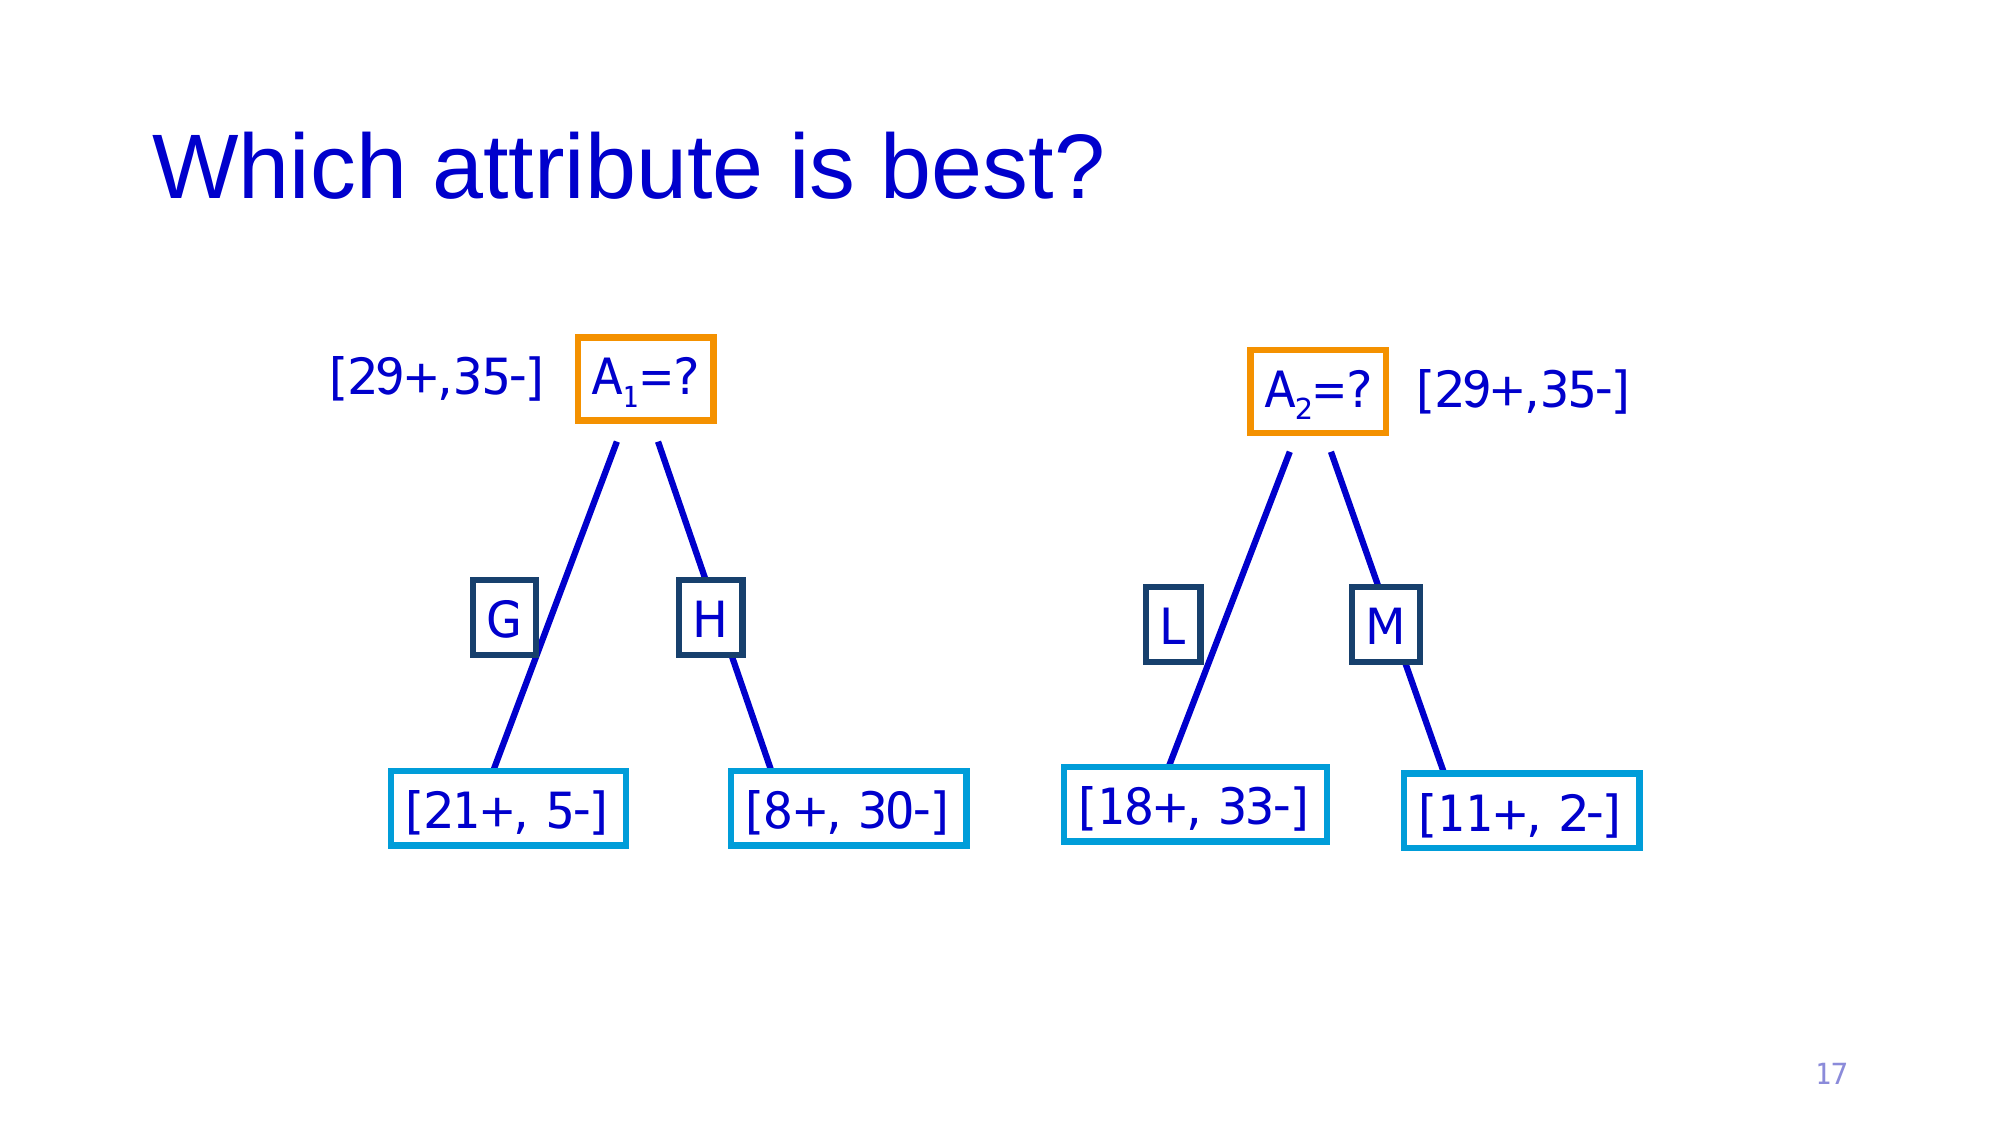

# Which attribute is best?
[29+,35-]
A1=?

G
H
[21+, 5-]
[8+, 30-]
A2=?
[29+,35-]

L
M
[18+, 33-]
[11+, 2-]
17